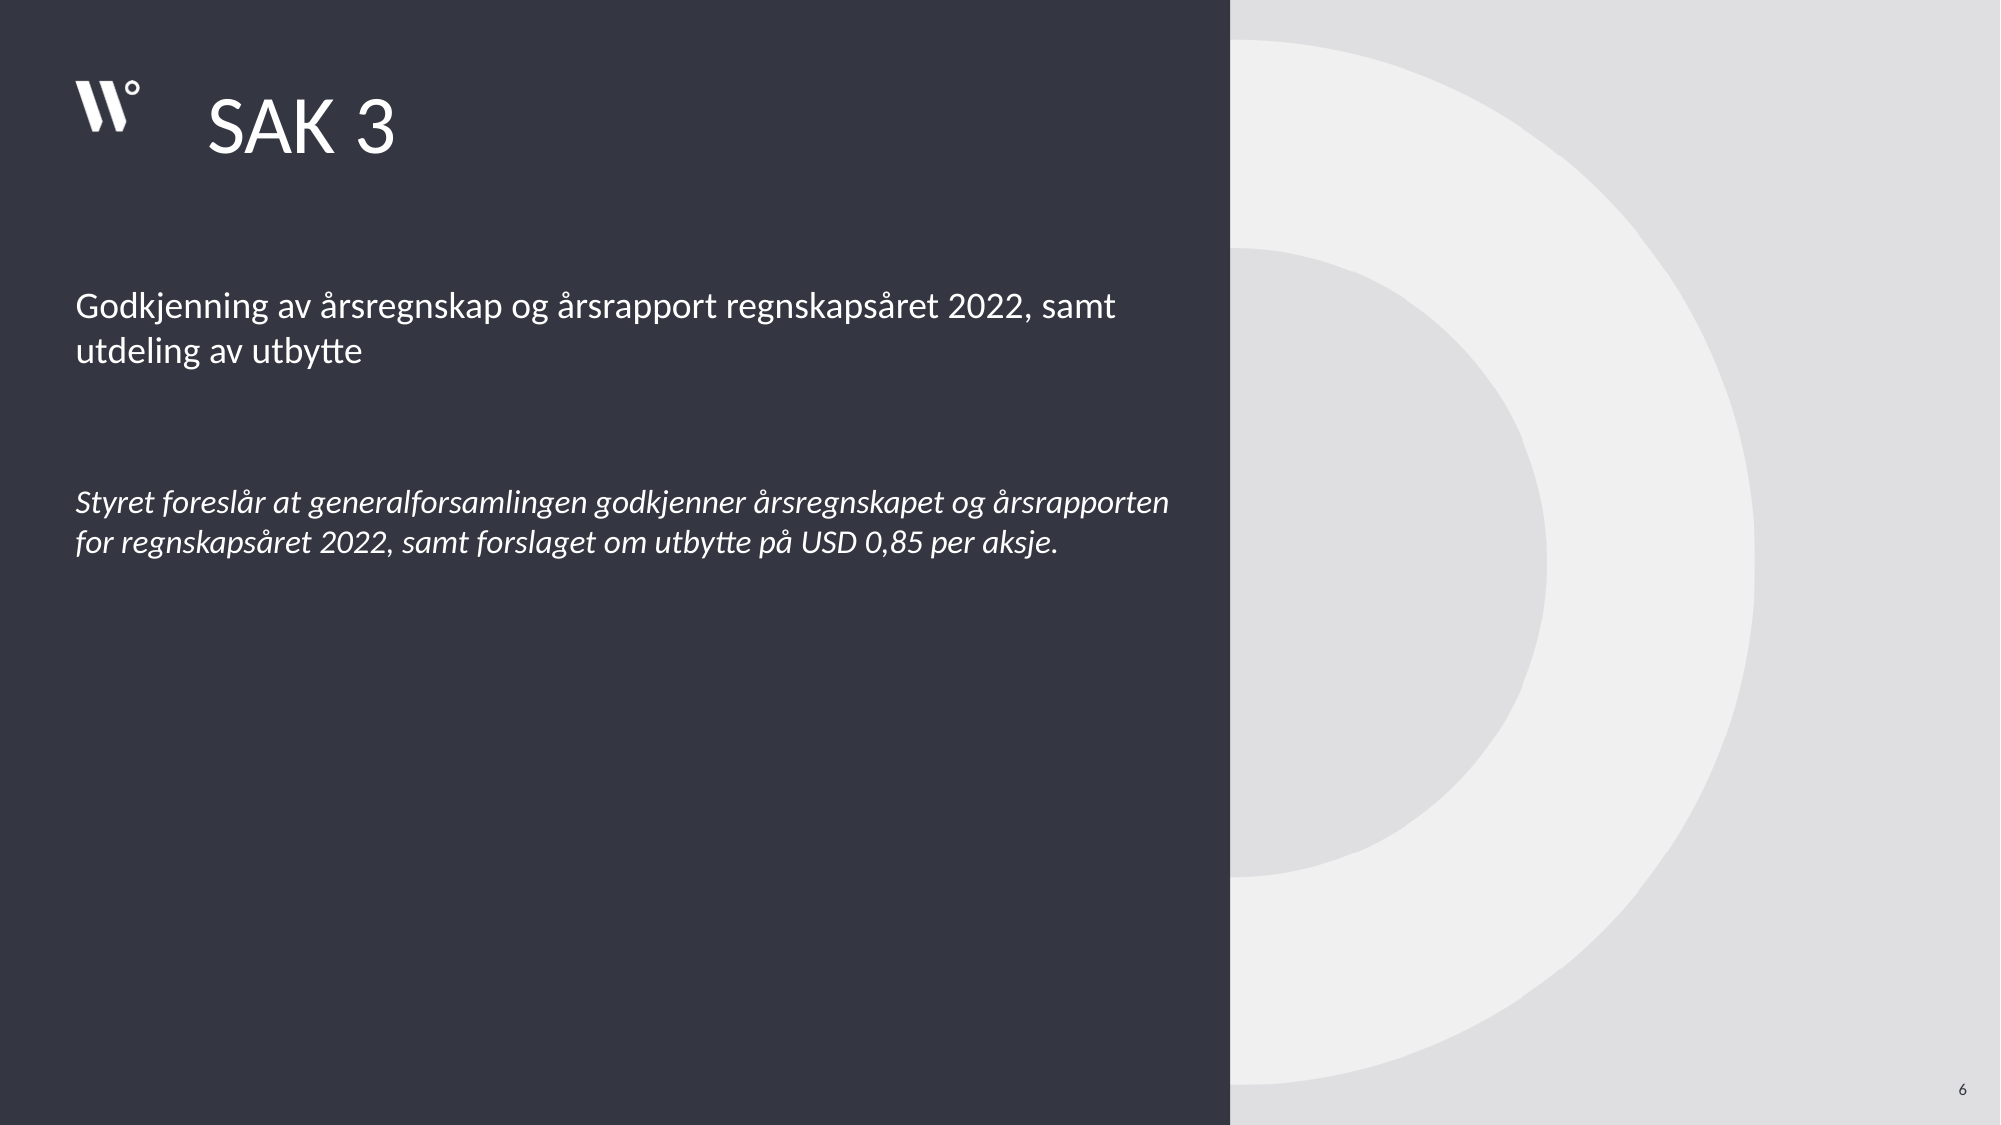

# SAK 3
Godkjenning av årsregnskap og årsrapport regnskapsåret 2022, samt utdeling av utbytte
Styret foreslår at generalforsamlingen godkjenner årsregnskapet og årsrapporten for regnskapsåret 2022, samt forslaget om utbytte på USD 0,85 per aksje.